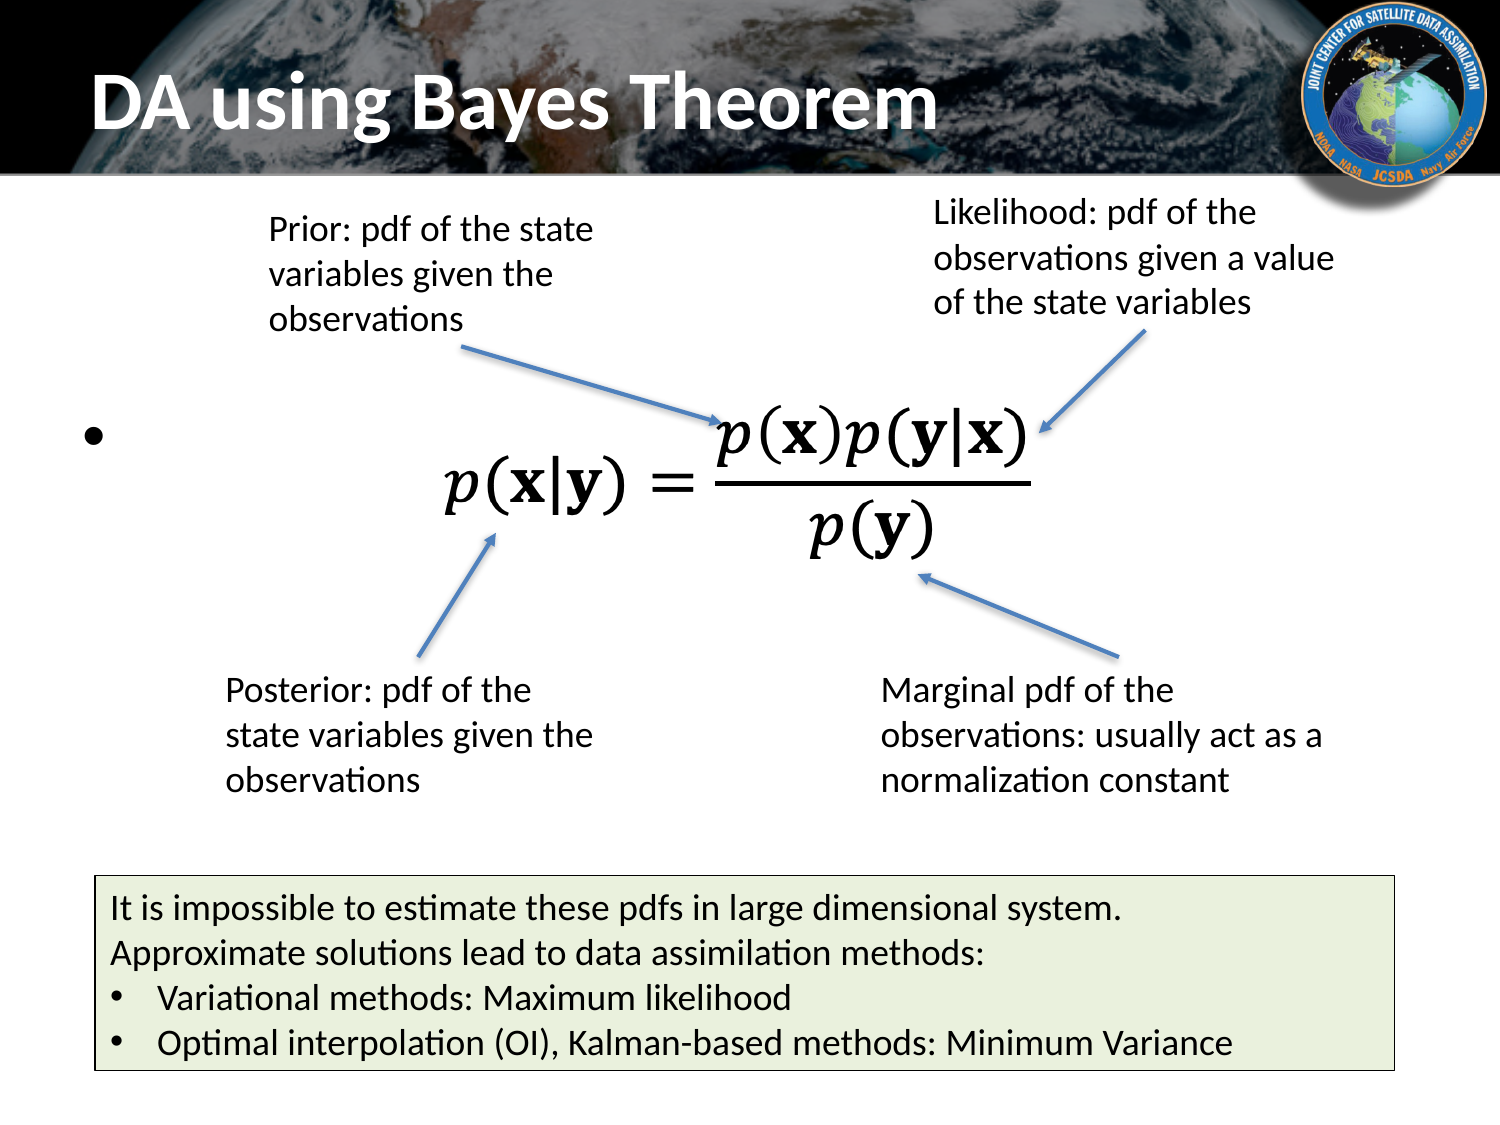

# DA using Bayes Theorem
Likelihood: pdf of the observations given a value of the state variables
Prior: pdf of the state variables given the observations

Posterior: pdf of the state variables given the observations
Marginal pdf of the observations: usually act as a normalization constant
It is impossible to estimate these pdfs in large dimensional system.
Approximate solutions lead to data assimilation methods:
Variational methods: Maximum likelihood
Optimal interpolation (OI), Kalman-based methods: Minimum Variance